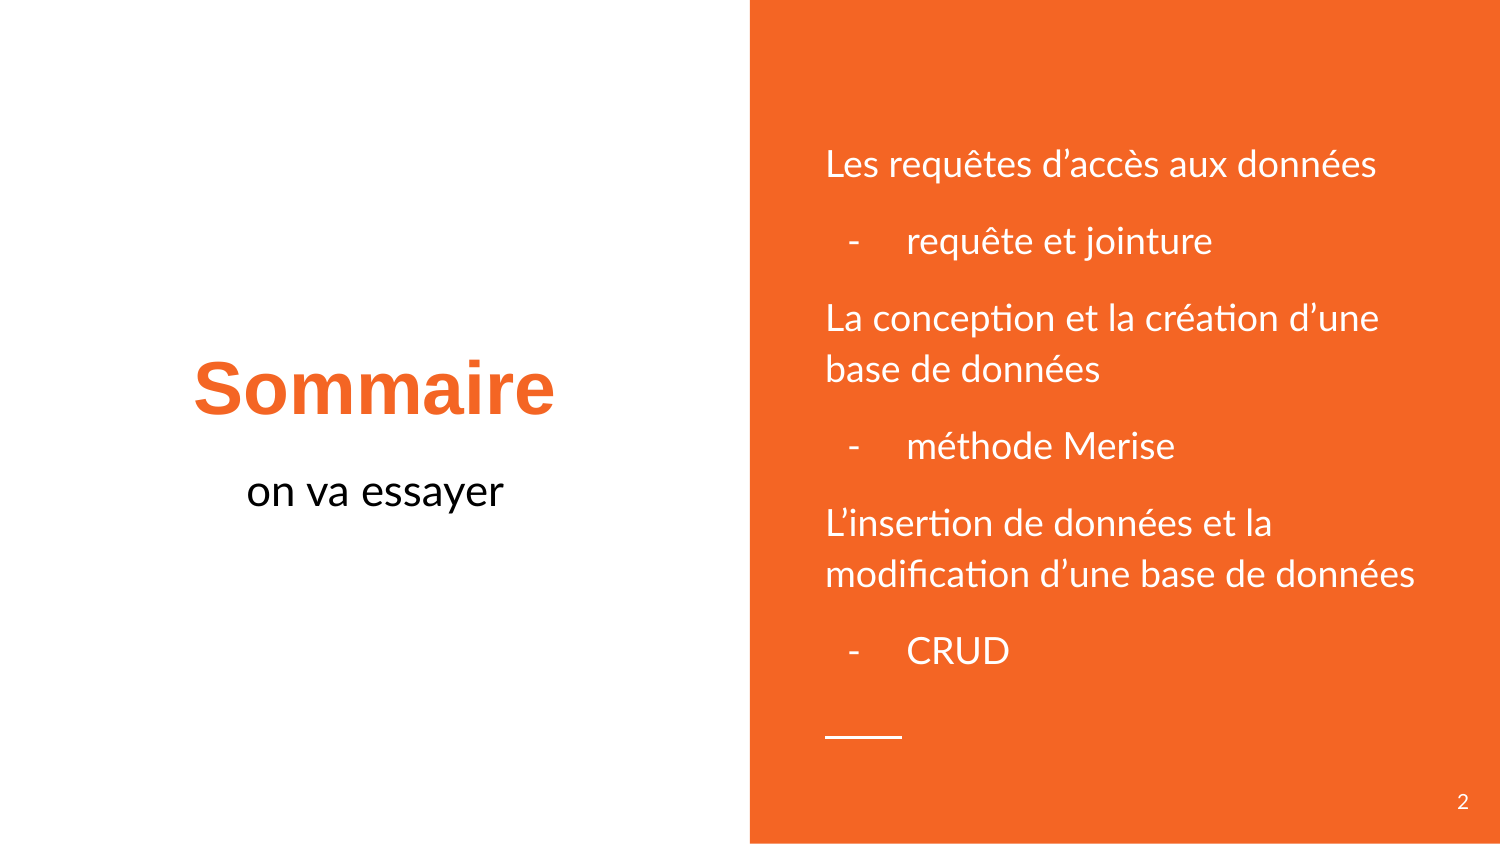

Les requêtes d’accès aux données
requête et jointure
La conception et la création d’une base de données
méthode Merise
L’insertion de données et la modification d’une base de données
CRUD

# Sommaire
on va essayer
2